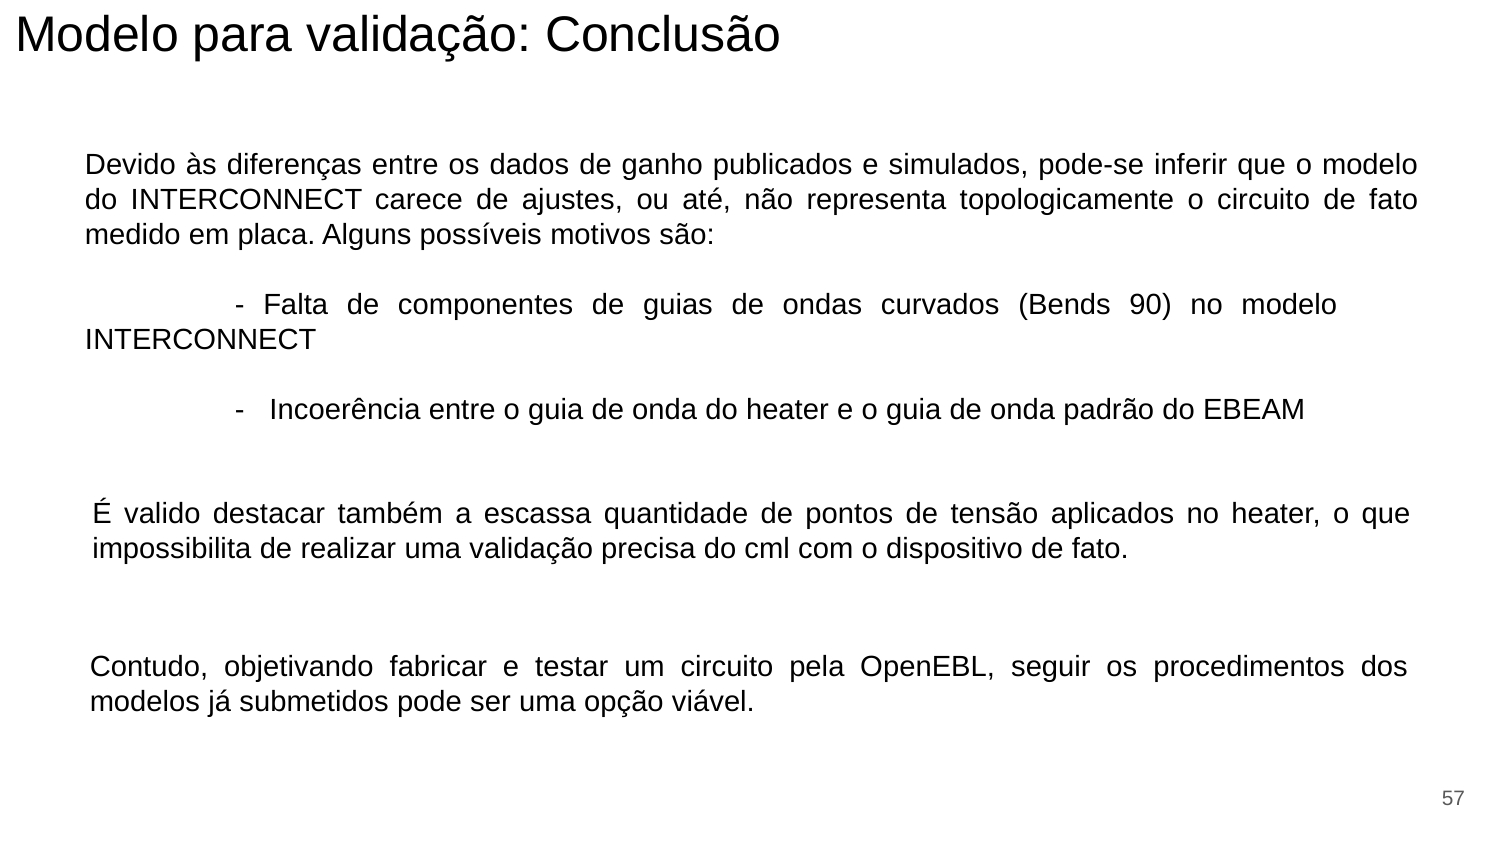

Modelo para validação: Conclusão
Devido às diferenças entre os dados de ganho publicados e simulados, pode-se inferir que o modelo do INTERCONNECT carece de ajustes, ou até, não representa topologicamente o circuito de fato medido em placa. Alguns possíveis motivos são:

	- Falta de componentes de guias de ondas curvados (Bends 90) no modelo 	INTERCONNECT

	-   Incoerência entre o guia de onda do heater e o guia de onda padrão do EBEAM
É valido destacar também a escassa quantidade de pontos de tensão aplicados no heater, o que impossibilita de realizar uma validação precisa do cml com o dispositivo de fato.
Contudo, objetivando fabricar e testar um circuito pela OpenEBL, seguir os procedimentos dos modelos já submetidos pode ser uma opção viável.
57